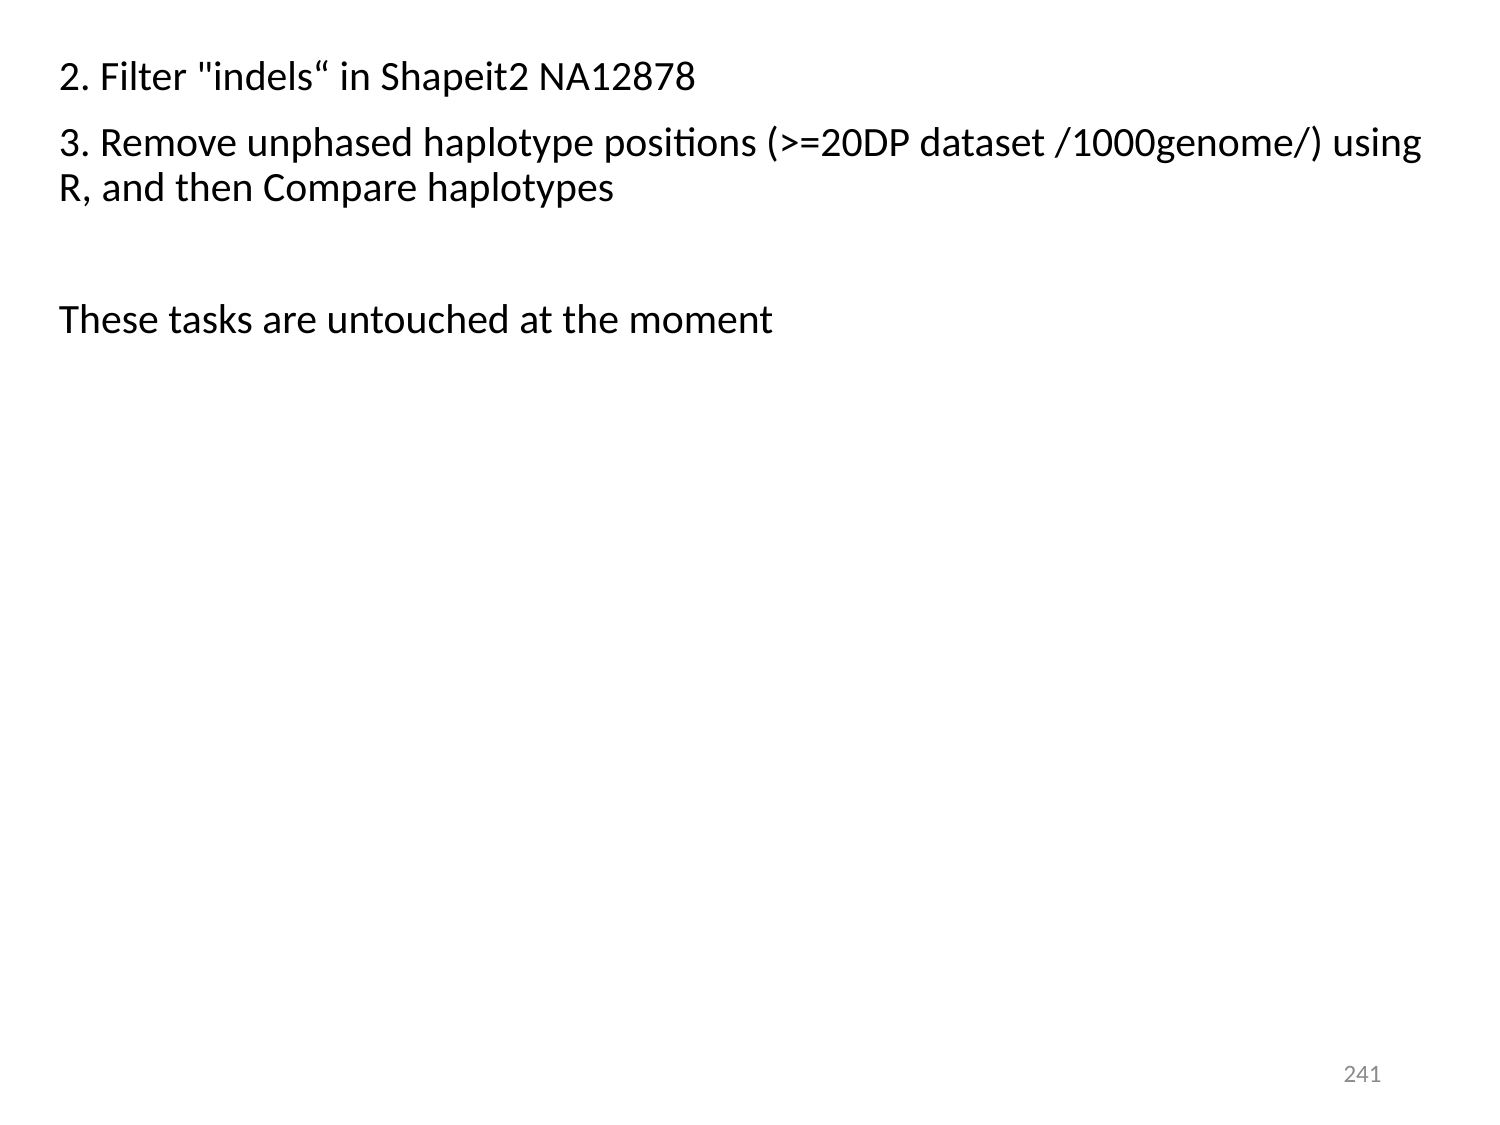

2. Filter "indels“ in Shapeit2 NA12878
3. Remove unphased haplotype positions (>=20DP dataset /1000genome/) using R, and then Compare haplotypes

These tasks are untouched at the moment
241